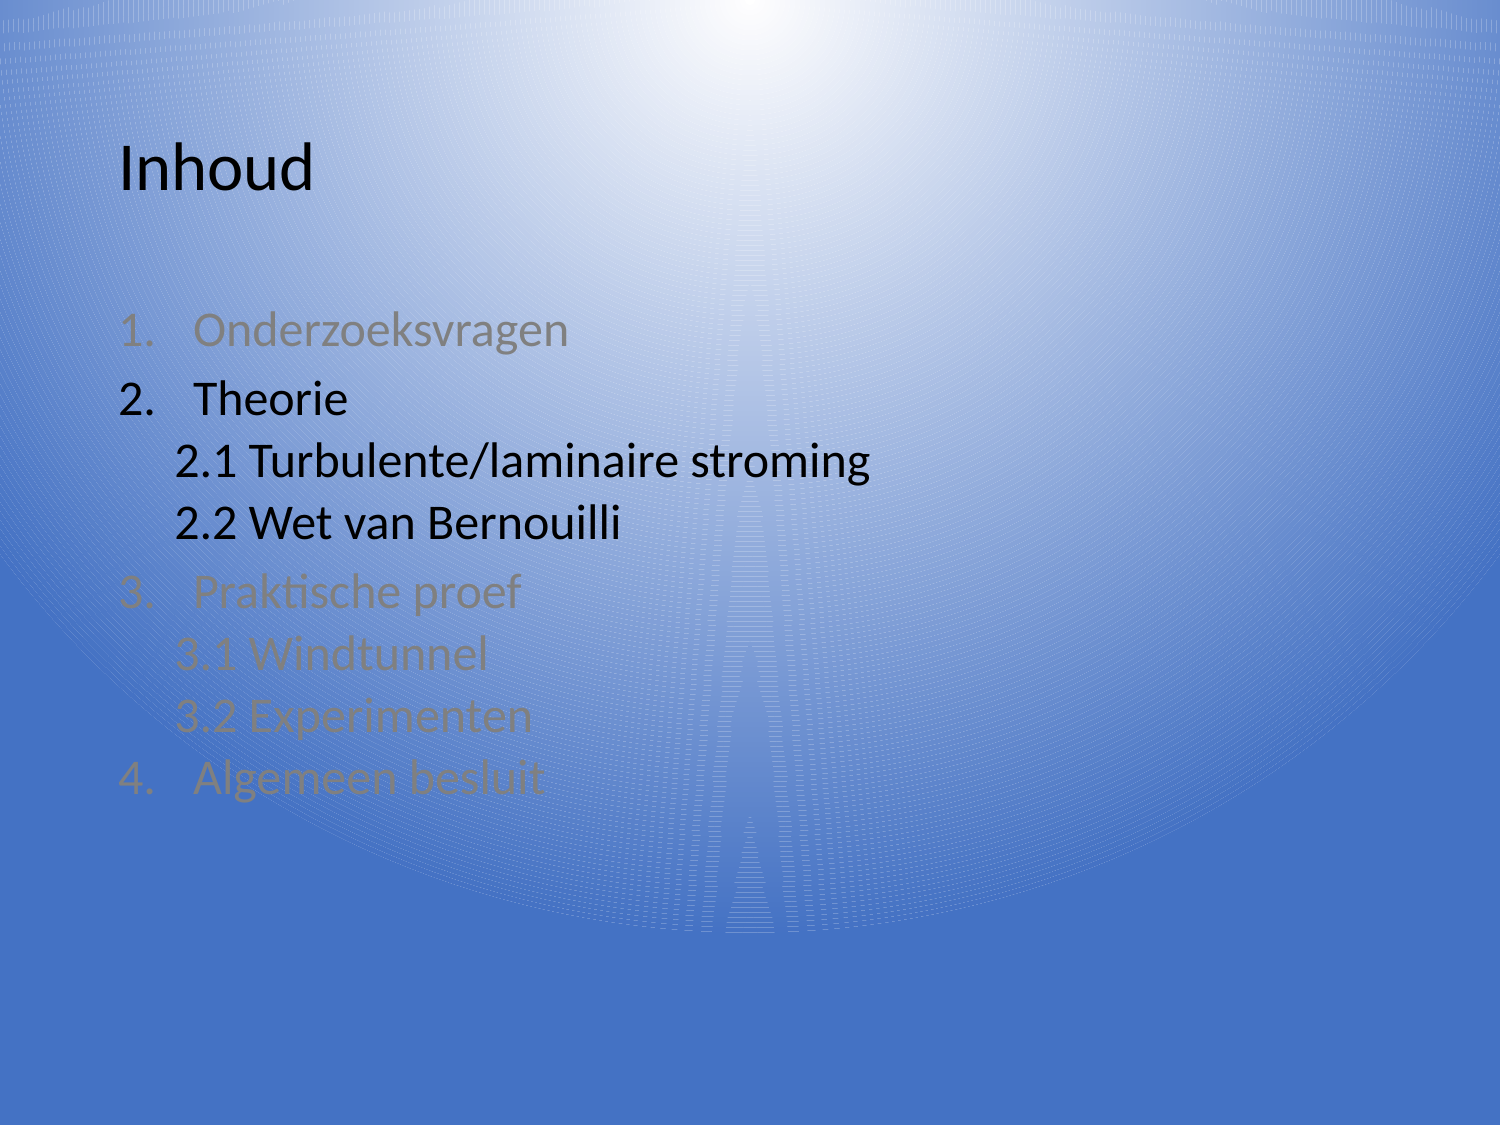

# Inhoud

Onderzoeksvragen
Theorie
2.1 Turbulente/laminaire stroming
2.2 Wet van Bernouilli
Praktische proef
3.1 Windtunnel
3.2 Experimenten
Algemeen besluit